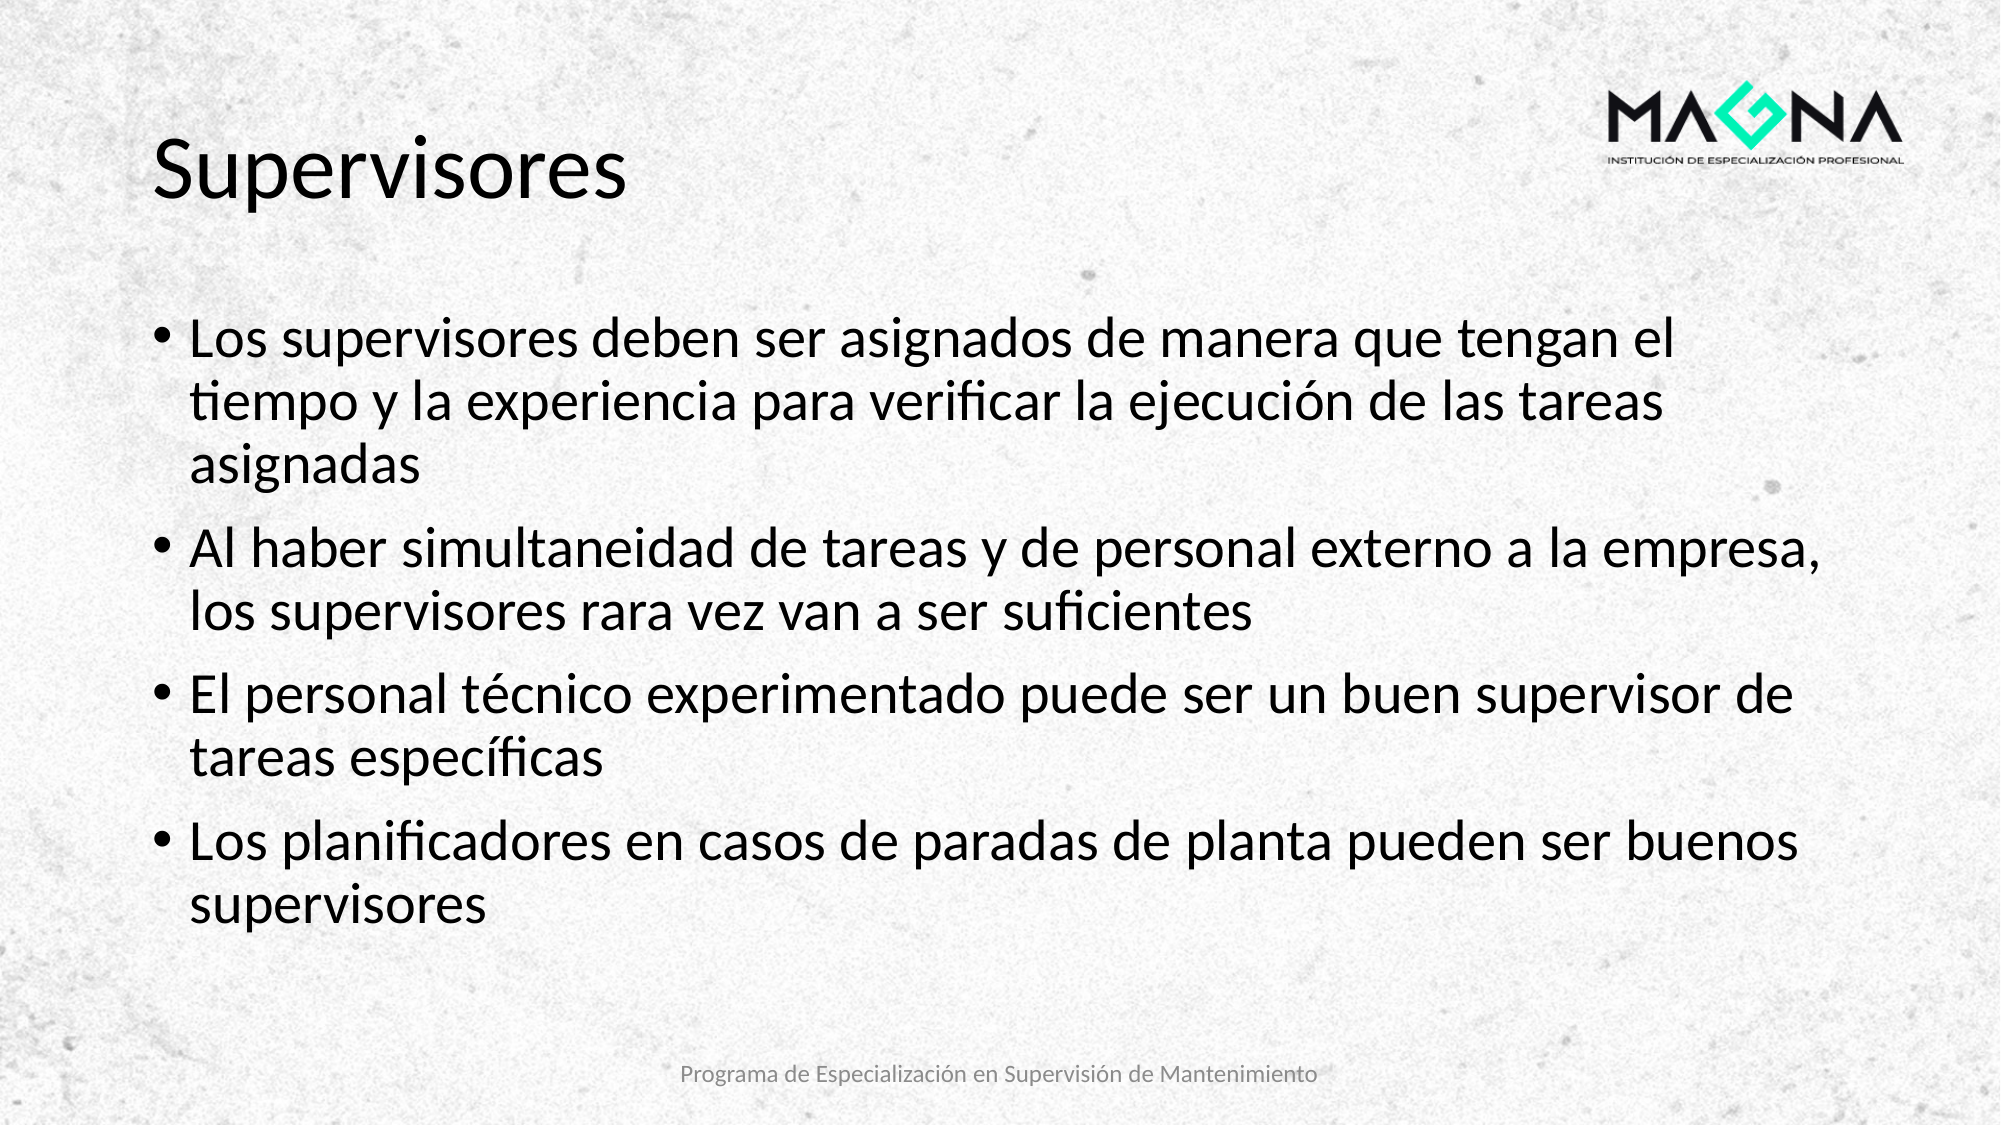

# Supervisores
Los supervisores deben ser asignados de manera que tengan el tiempo y la experiencia para verificar la ejecución de las tareas asignadas
Al haber simultaneidad de tareas y de personal externo a la empresa, los supervisores rara vez van a ser suficientes
El personal técnico experimentado puede ser un buen supervisor de tareas específicas
Los planificadores en casos de paradas de planta pueden ser buenos supervisores